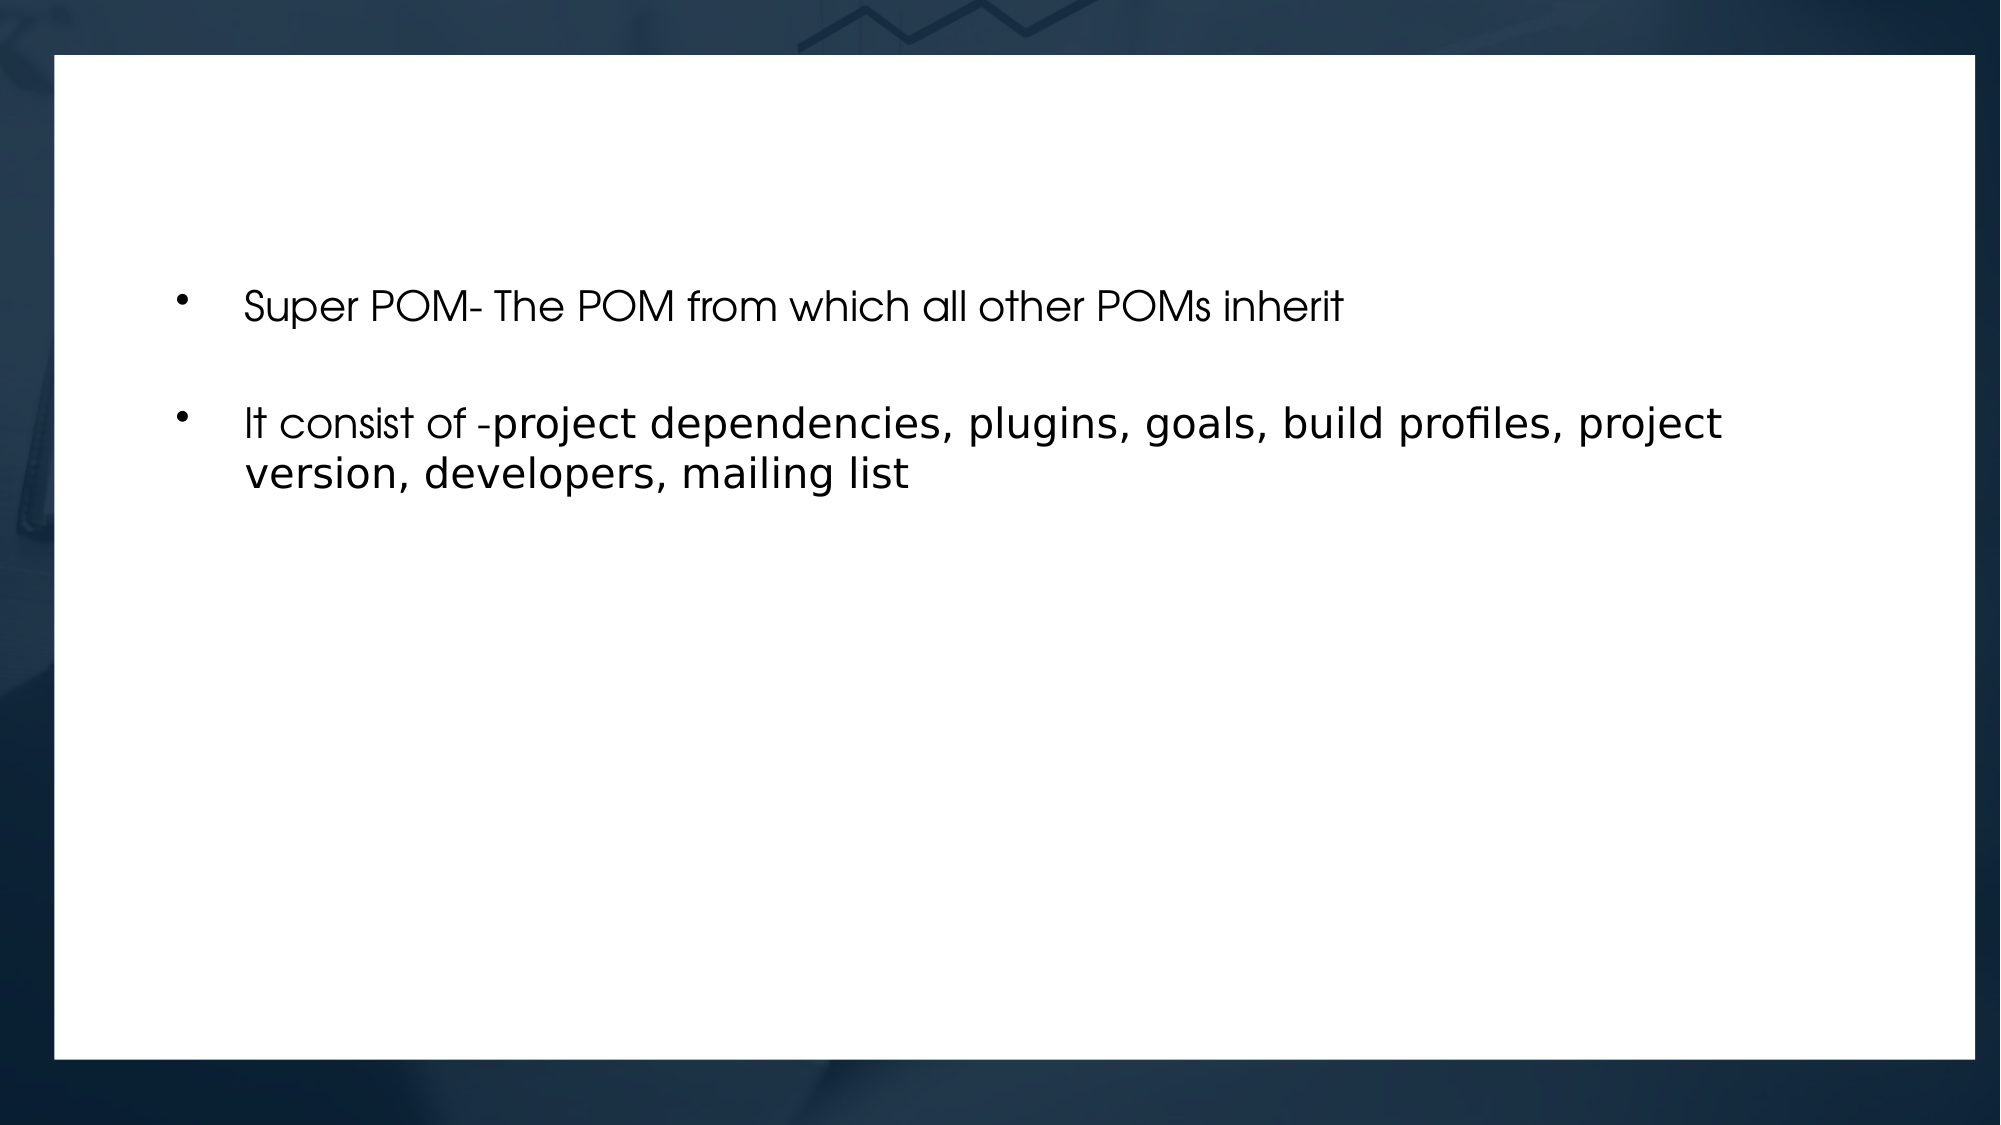

Super POM- The POM from which all other POMs inherit
It consist of -project dependencies, plugins, goals, build profiles, project version, developers, mailing list